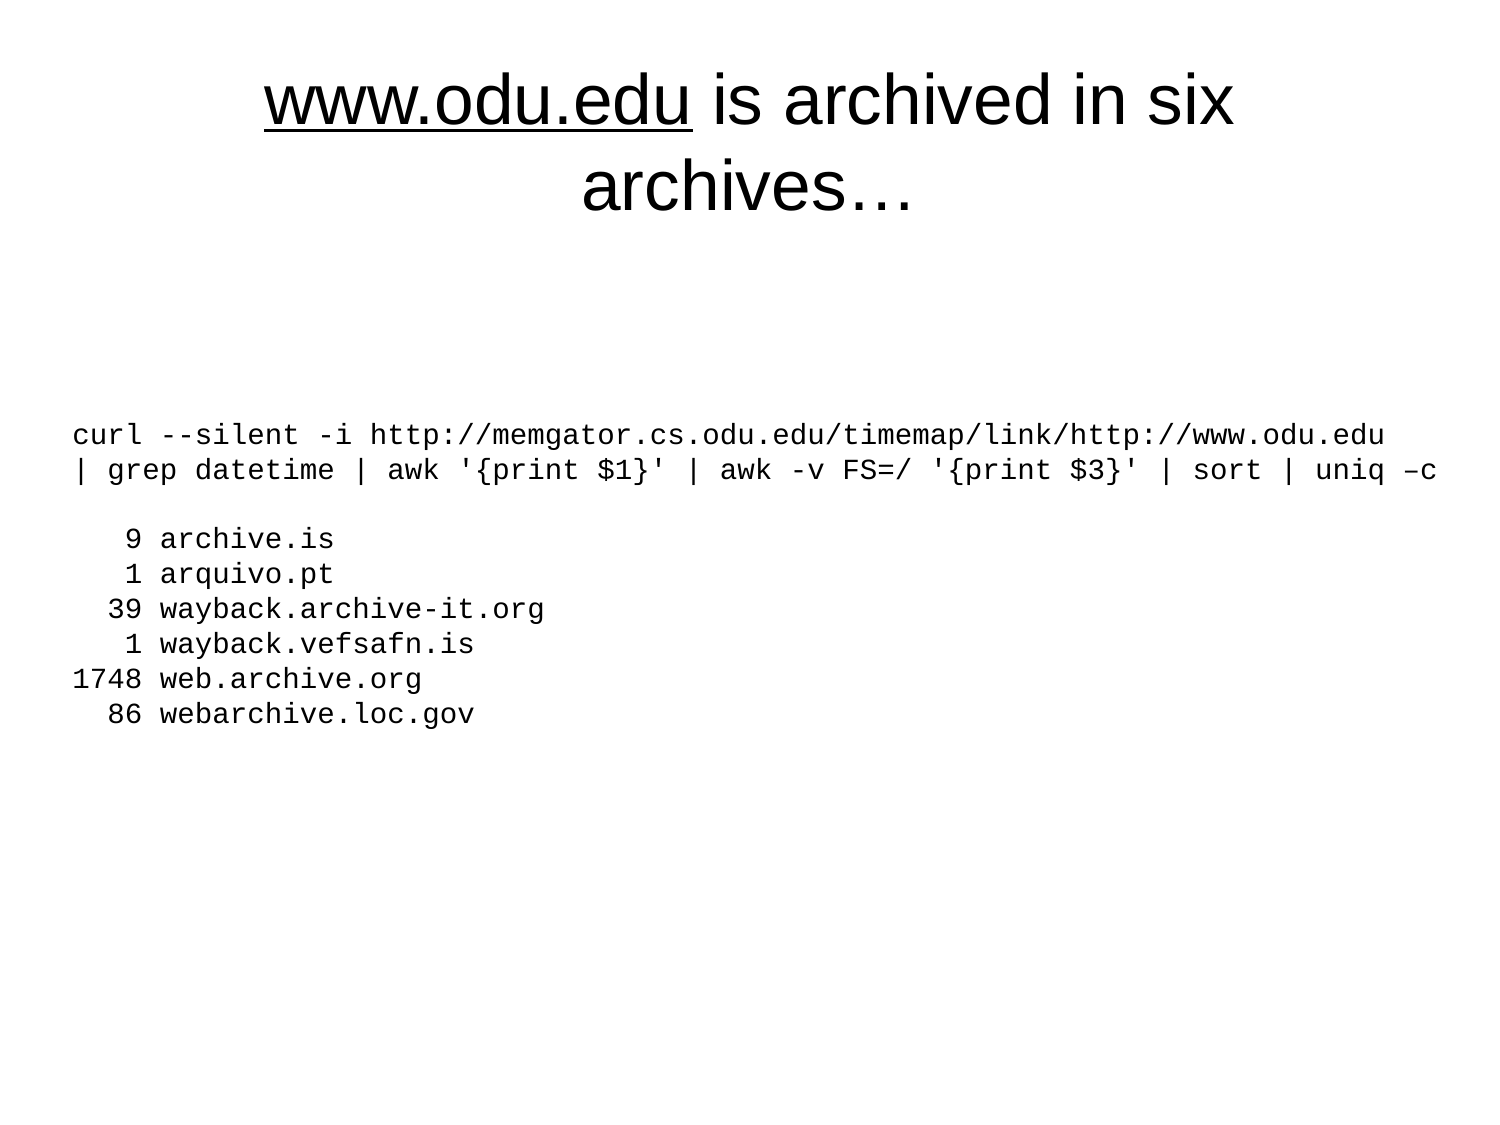

# www.odu.edu is archived in six archives…
curl --silent -i http://memgator.cs.odu.edu/timemap/link/http://www.odu.edu
| grep datetime | awk '{print $1}' | awk -v FS=/ '{print $3}' | sort | uniq –c

   9 archive.is
   1 arquivo.pt
  39 wayback.archive-it.org
   1 wayback.vefsafn.is
1748 web.archive.org
  86 webarchive.loc.gov